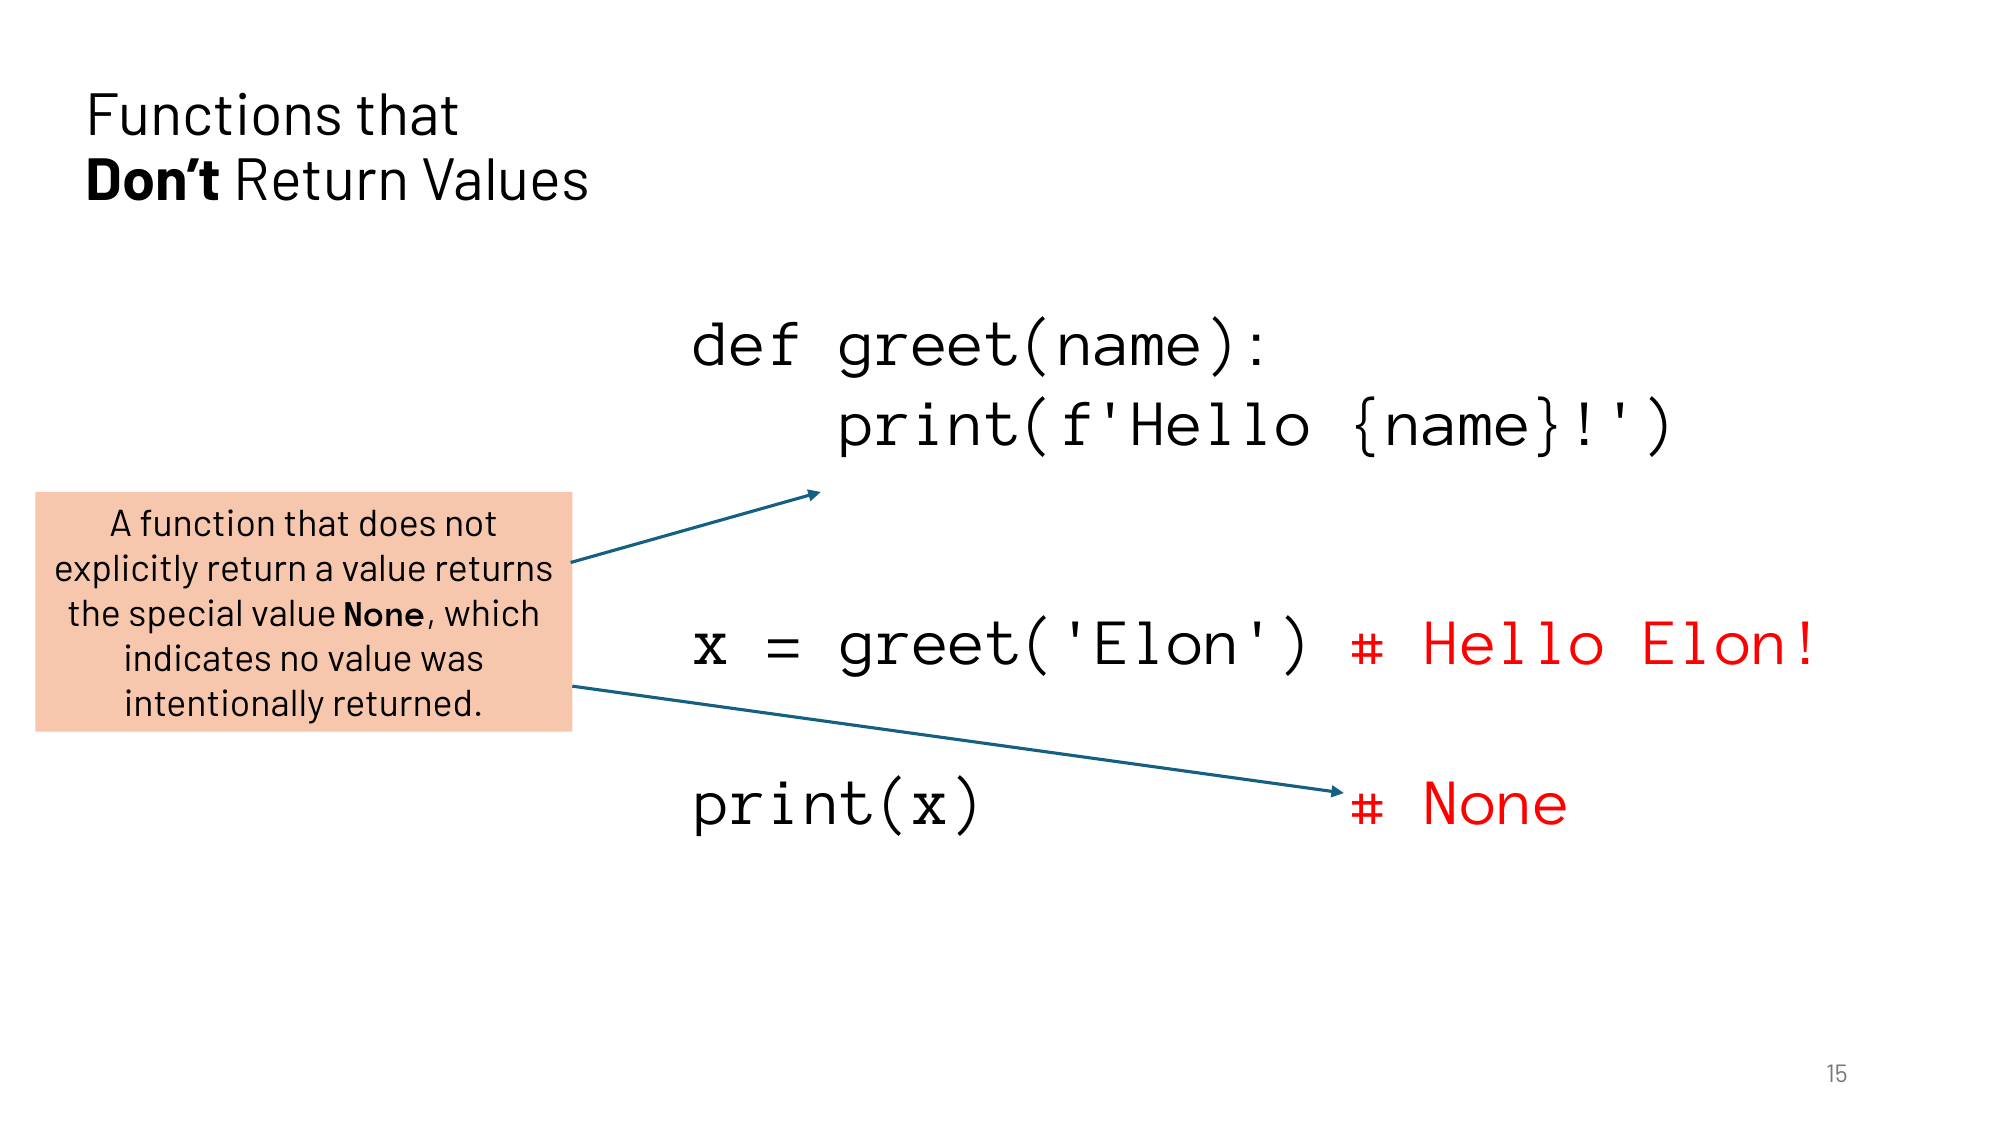

# Functions that Don’t Return Values
def greet(name):
    print(f'Hello {name}!')
A function that does not explicitly return a value returns the special value None, which indicates no value was intentionally returned.
x = greet('Elon') # Hello Elon!

print(x)          # None
15